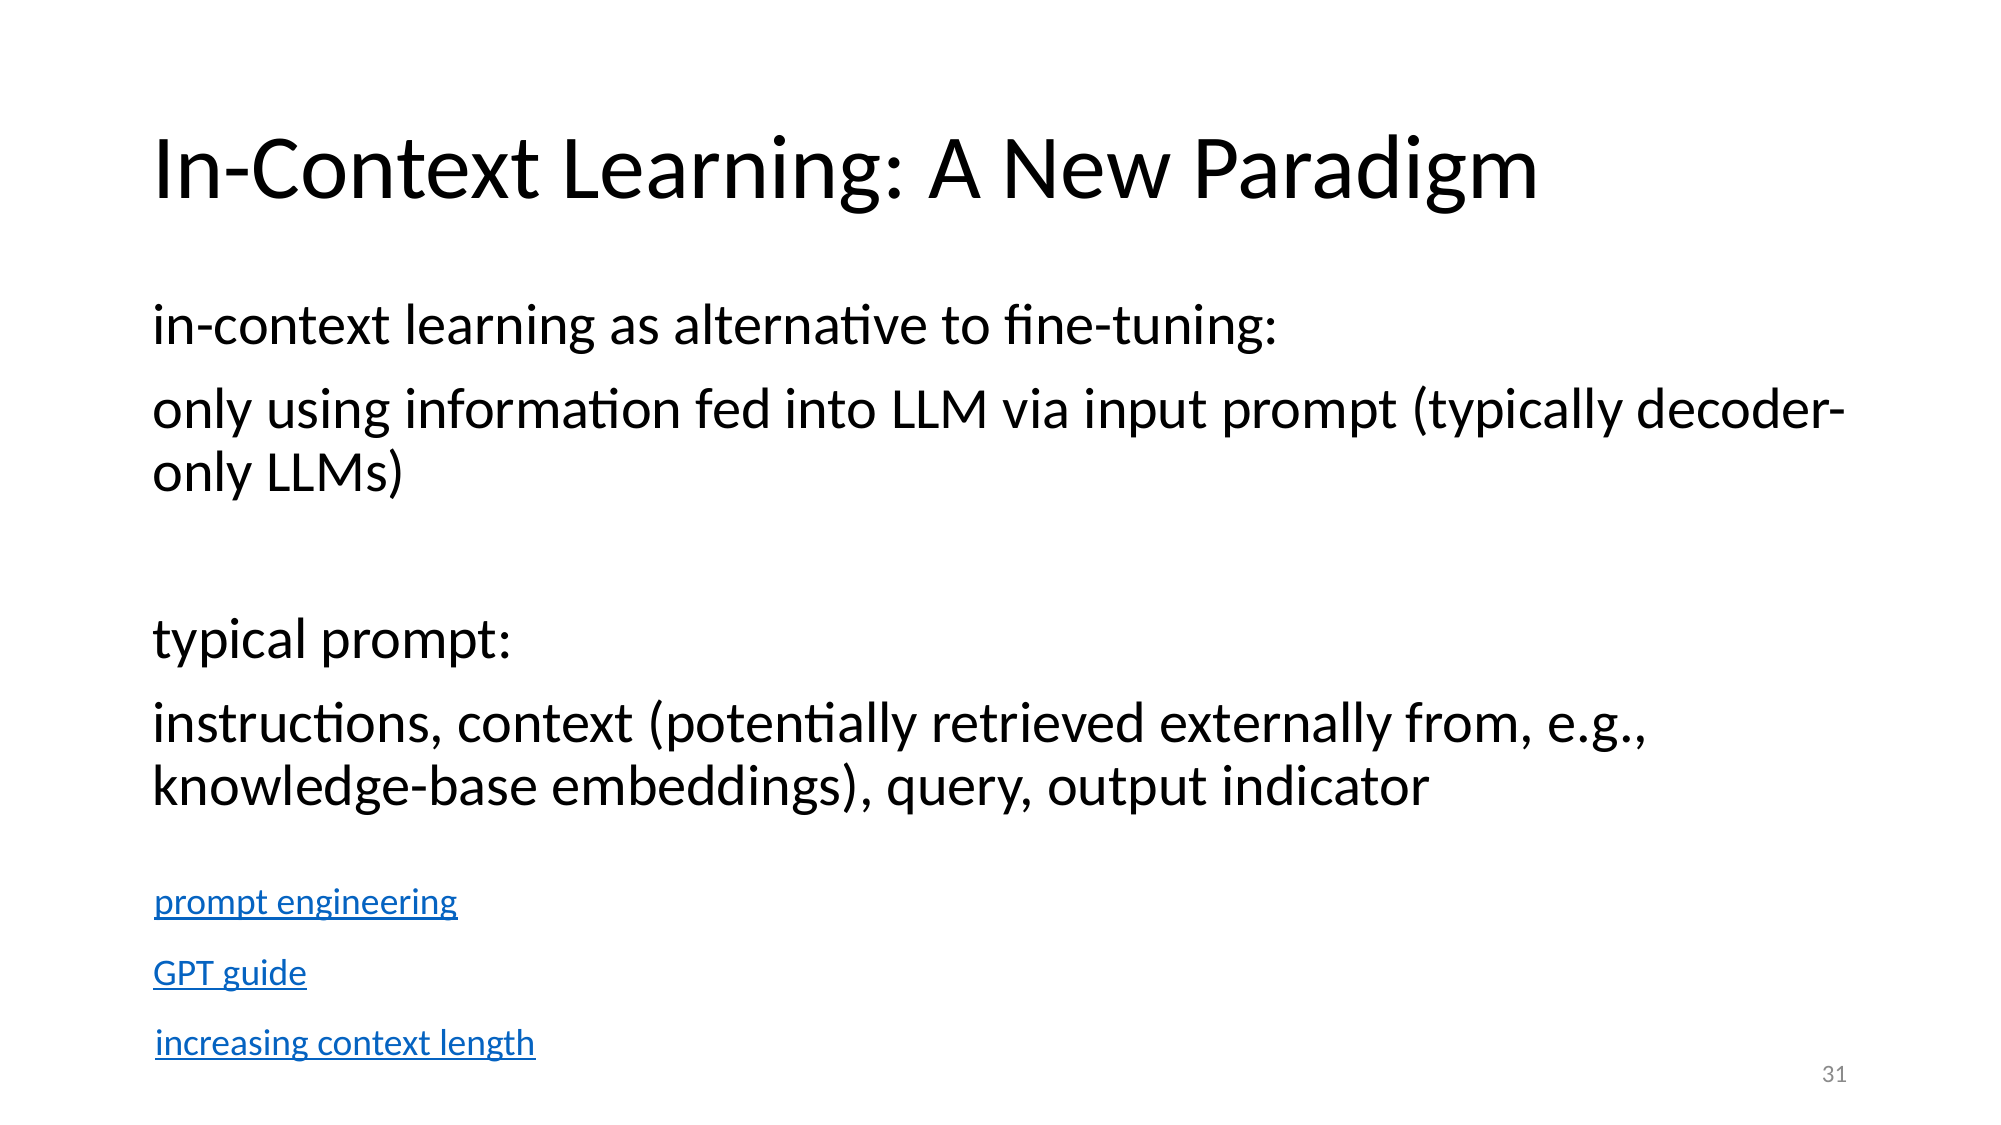

# In-Context Learning: A New Paradigm
in-context learning as alternative to fine-tuning:
only using information fed into LLM via input prompt (typically decoder-only LLMs)

typical prompt:
instructions, context (potentially retrieved externally from, e.g., knowledge-base embeddings), query, output indicator
prompt engineering
GPT guide
increasing context length
31